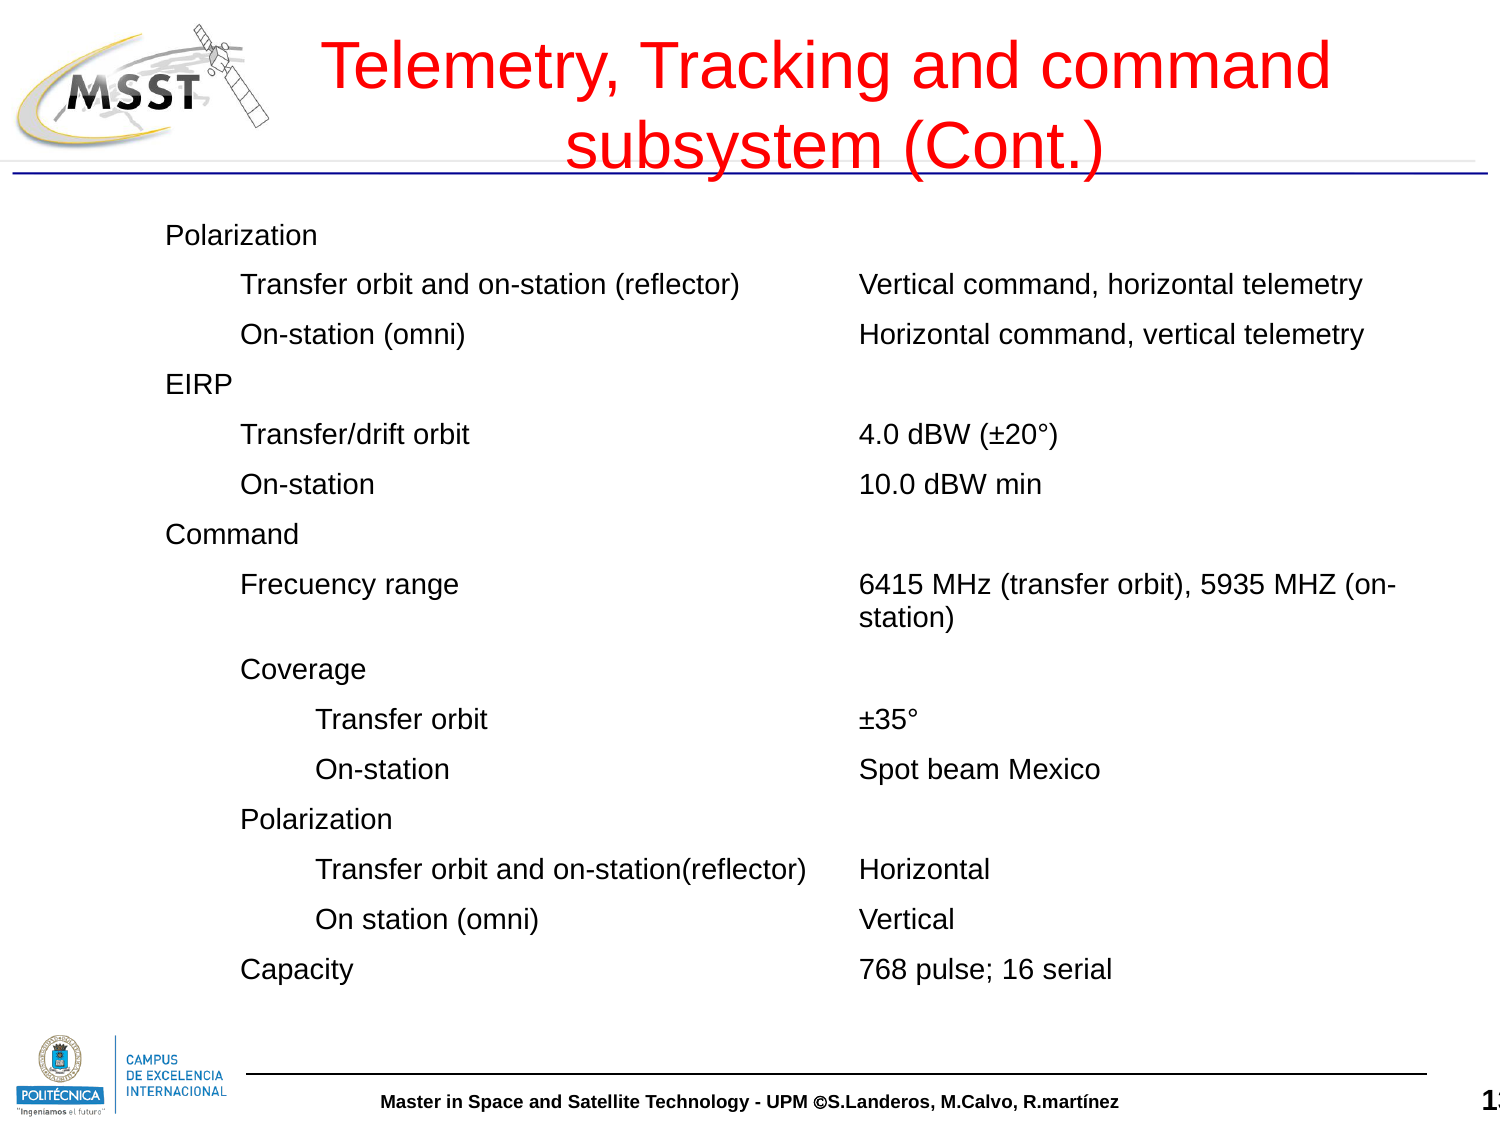

Telemetry, Tracking and command
 subsystem (Cont.)
| Polarization |  |
| --- | --- |
| Transfer orbit and on-station (reflector) | Vertical command, horizontal telemetry |
| On-station (omni) | Horizontal command, vertical telemetry |
| EIRP |  |
| Transfer/drift orbit | 4.0 dBW (±20°) |
| On-station | 10.0 dBW min |
| Command |  |
| Frecuency range | 6415 MHz (transfer orbit), 5935 MHZ (on-station) |
| Coverage |  |
| Transfer orbit | ±35° |
| On-station | Spot beam Mexico |
| Polarization |  |
| Transfer orbit and on-station(reflector) | Horizontal |
| On station (omni) | Vertical |
| Capacity | 768 pulse; 16 serial |